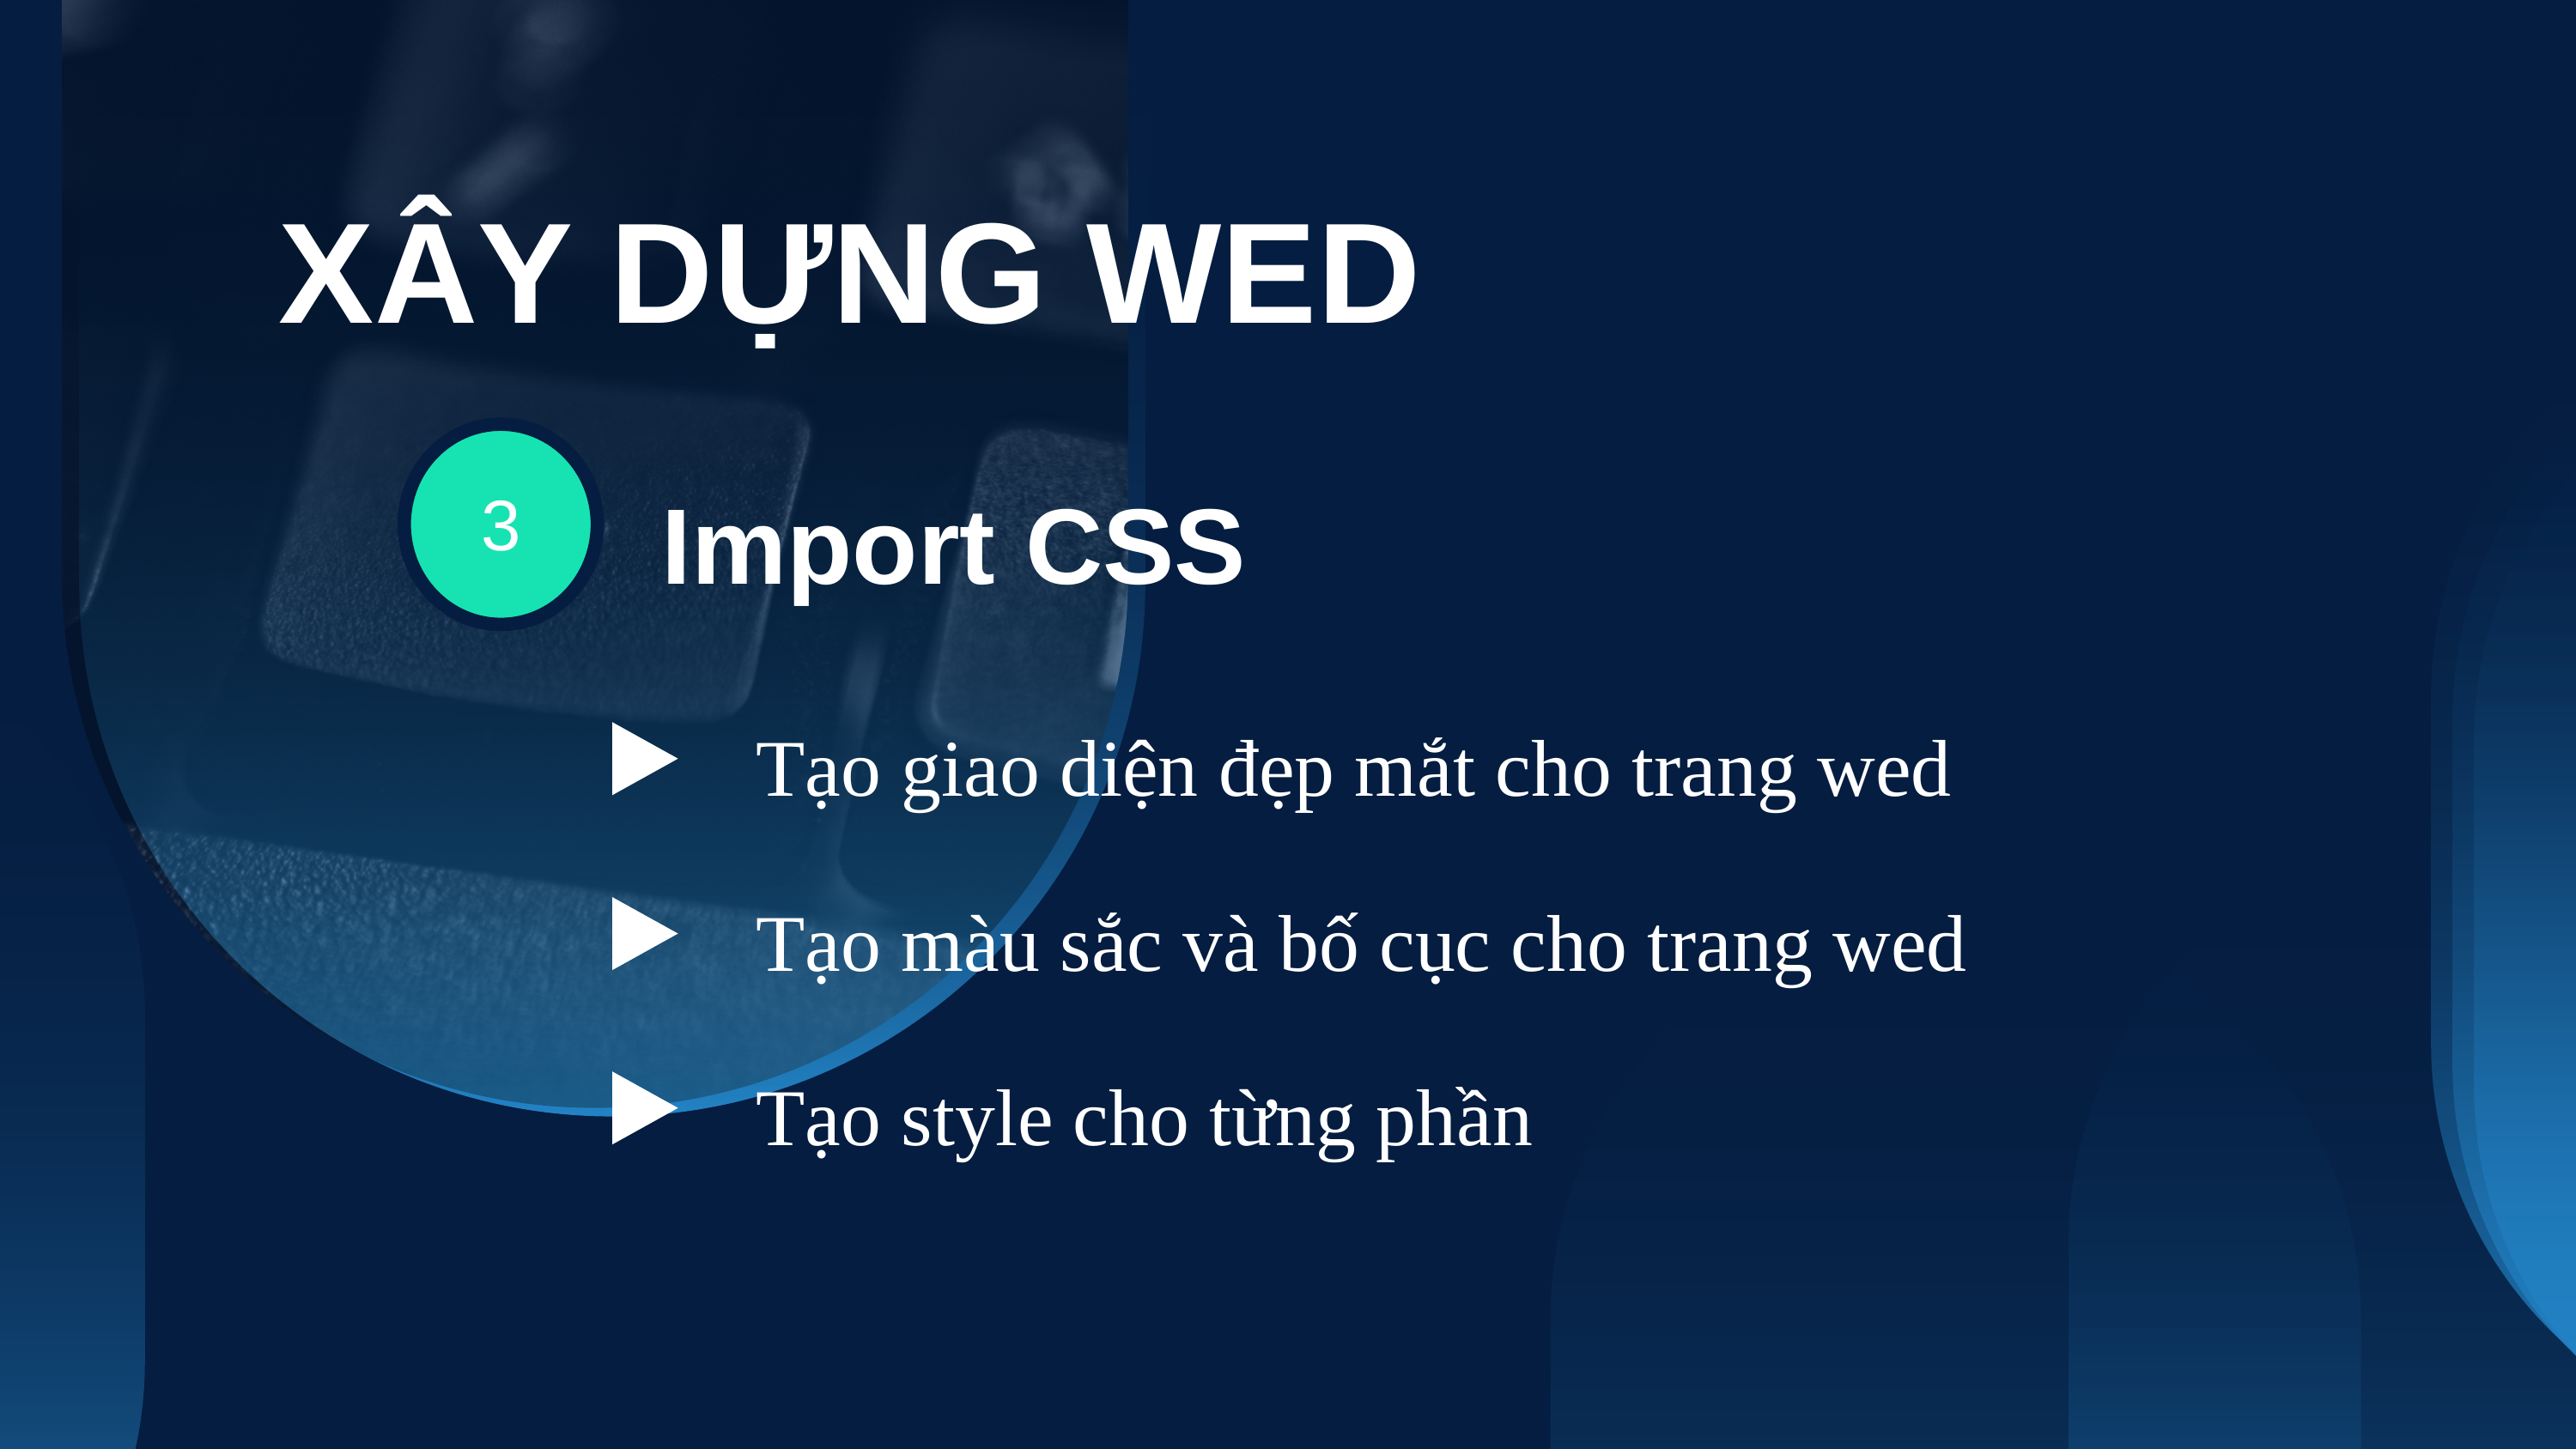

XÂY DỰNG WED

3
Import CSS
Tạo giao diện đẹp mắt cho trang wed

Tạo màu sắc và bố cục cho trang wed

Tạo style cho từng phần